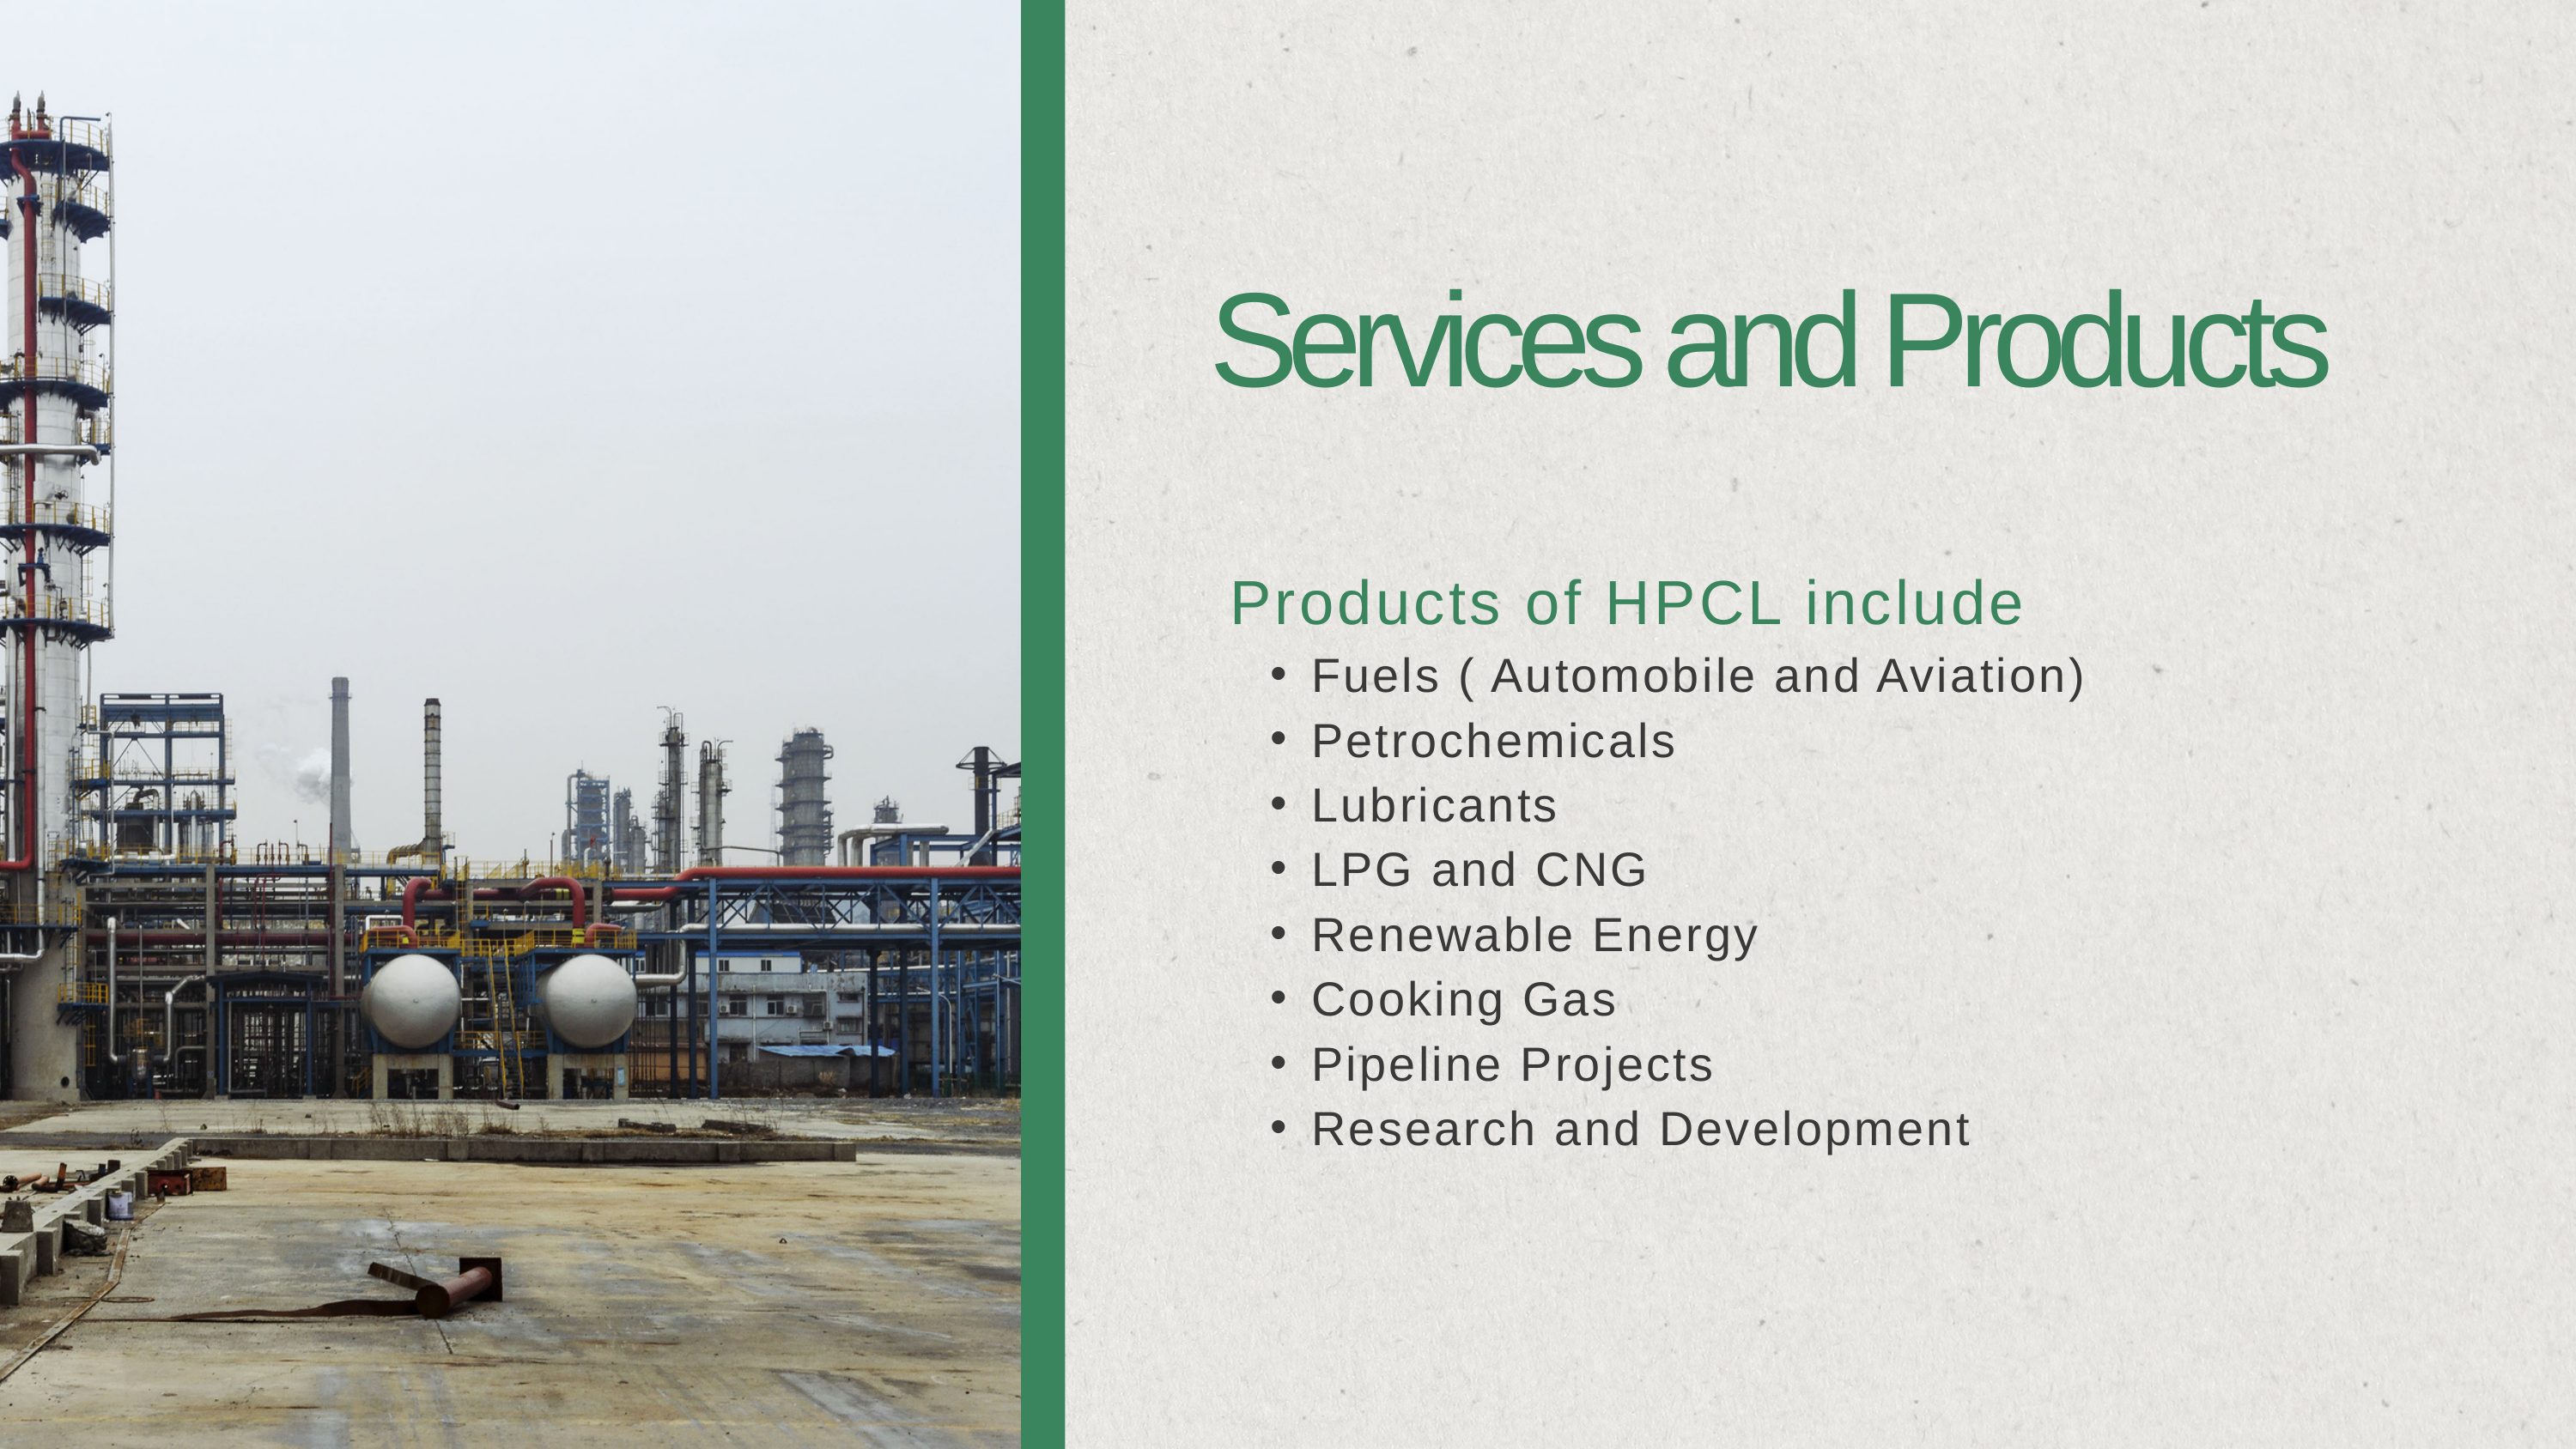

Services and Products
Products of HPCL include
Fuels ( Automobile and Aviation)
Petrochemicals
Lubricants
LPG and CNG
Renewable Energy
Cooking Gas
Pipeline Projects
Research and Development